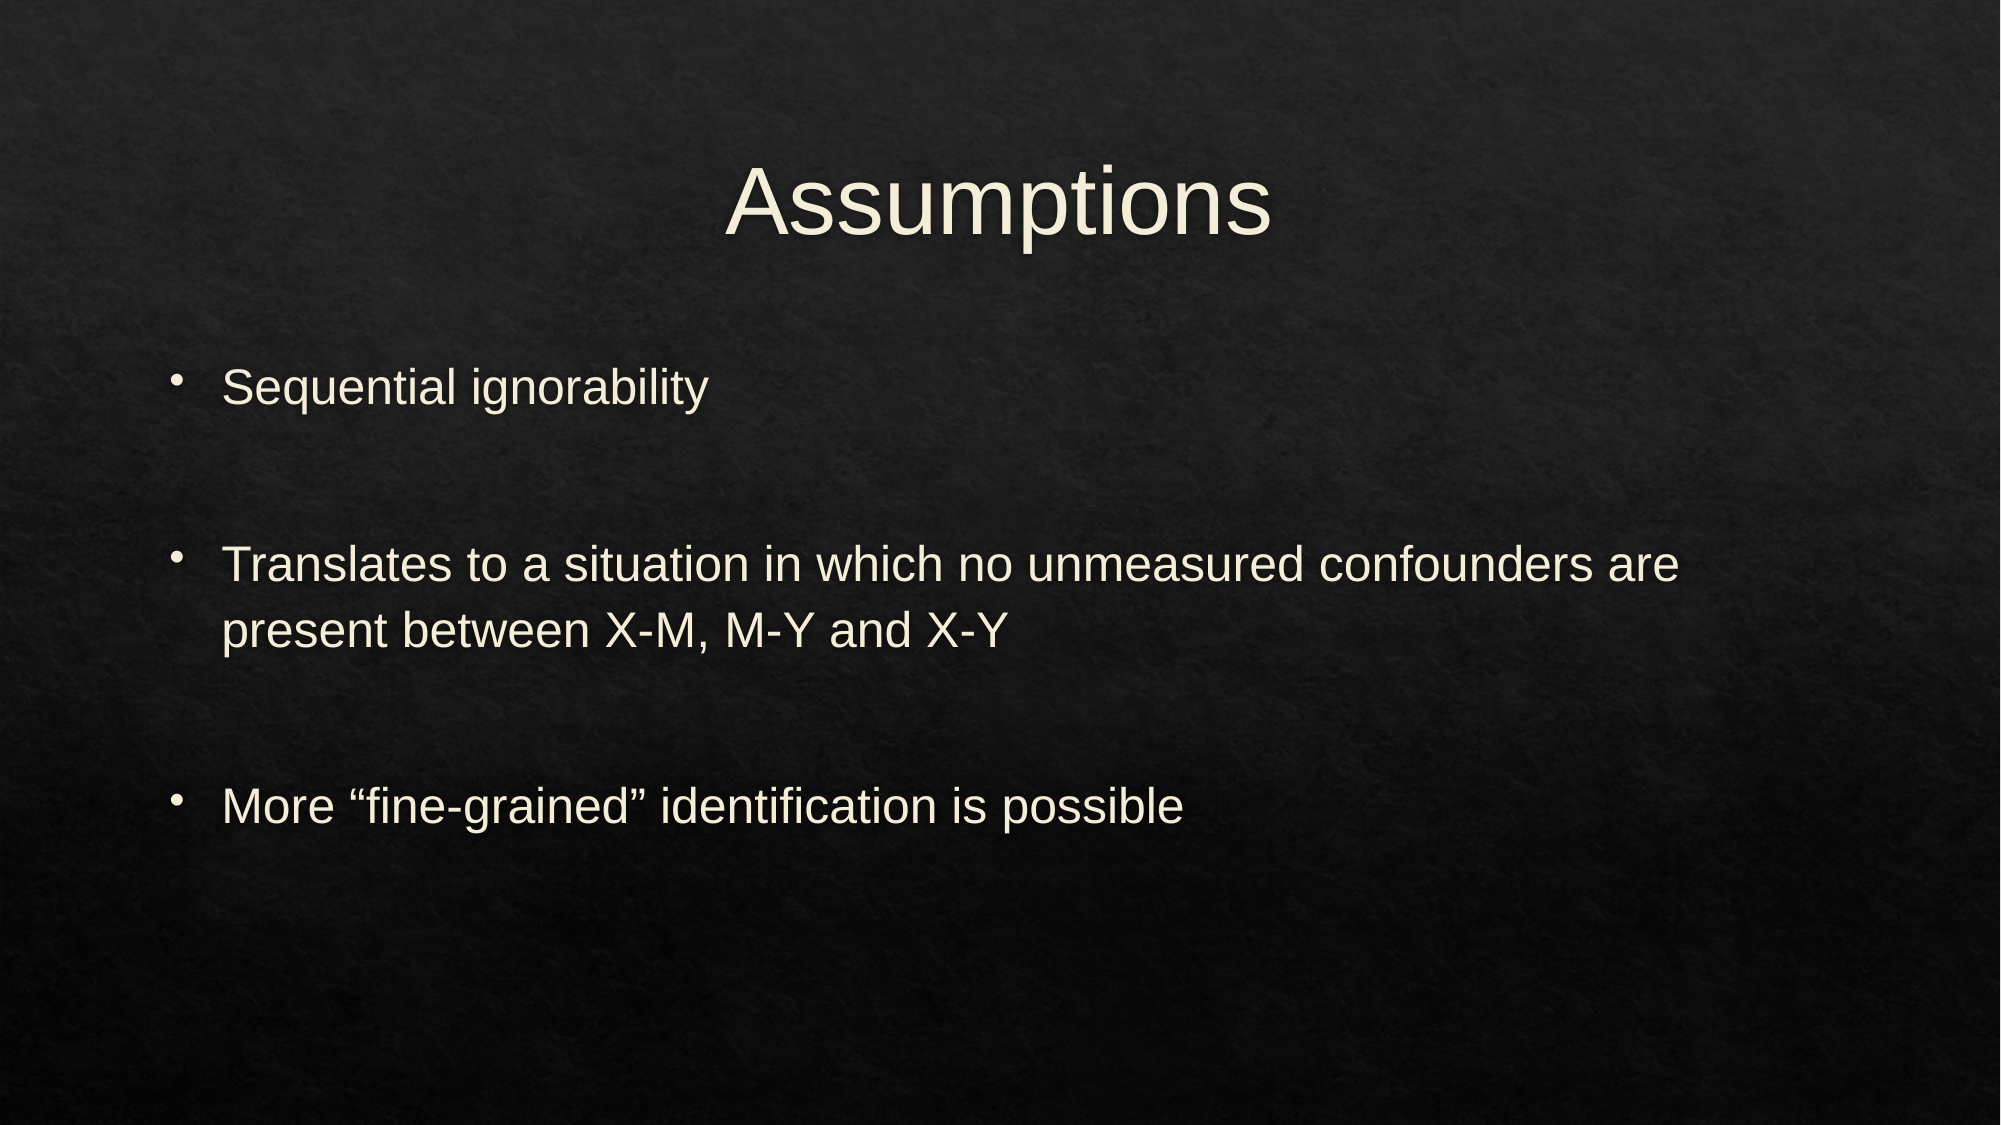

# Assumptions
Sequential ignorability

Translates to a situation in which no unmeasured confounders are present between X-M, M-Y and X-Y

More “fine-grained” identification is possible